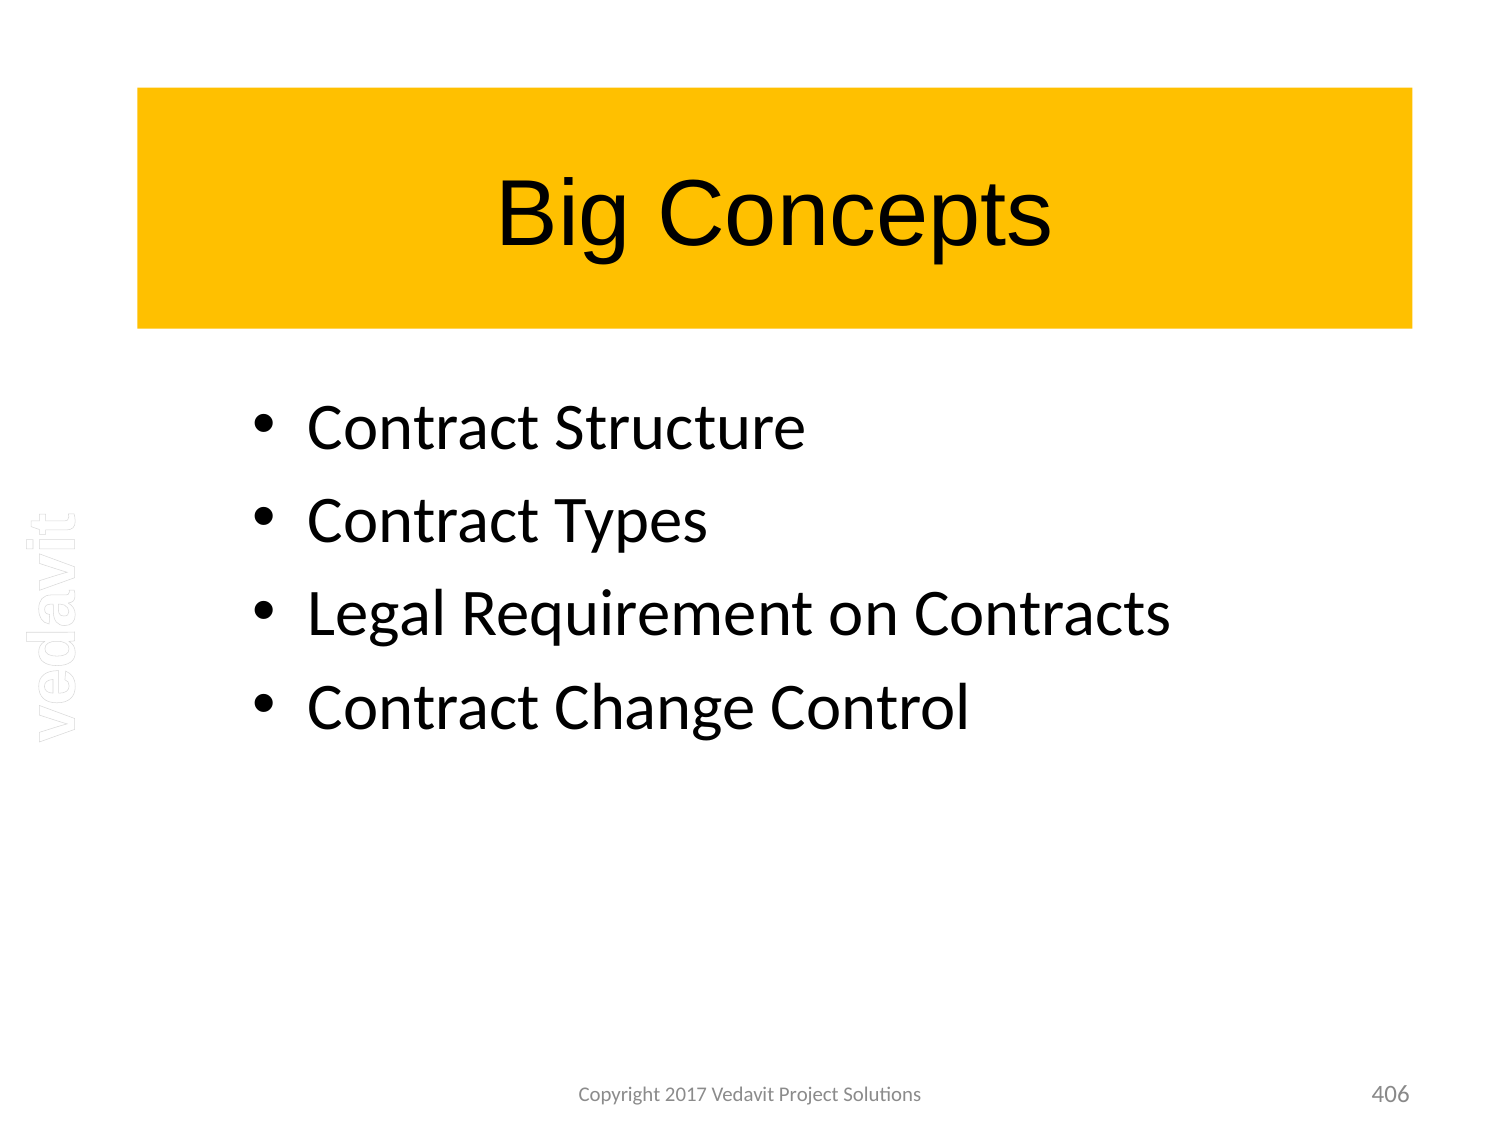

# Big Concepts
Contract Structure
Contract Types
Legal Requirement on Contracts
Contract Change Control
Copyright 2017 Vedavit Project Solutions
406